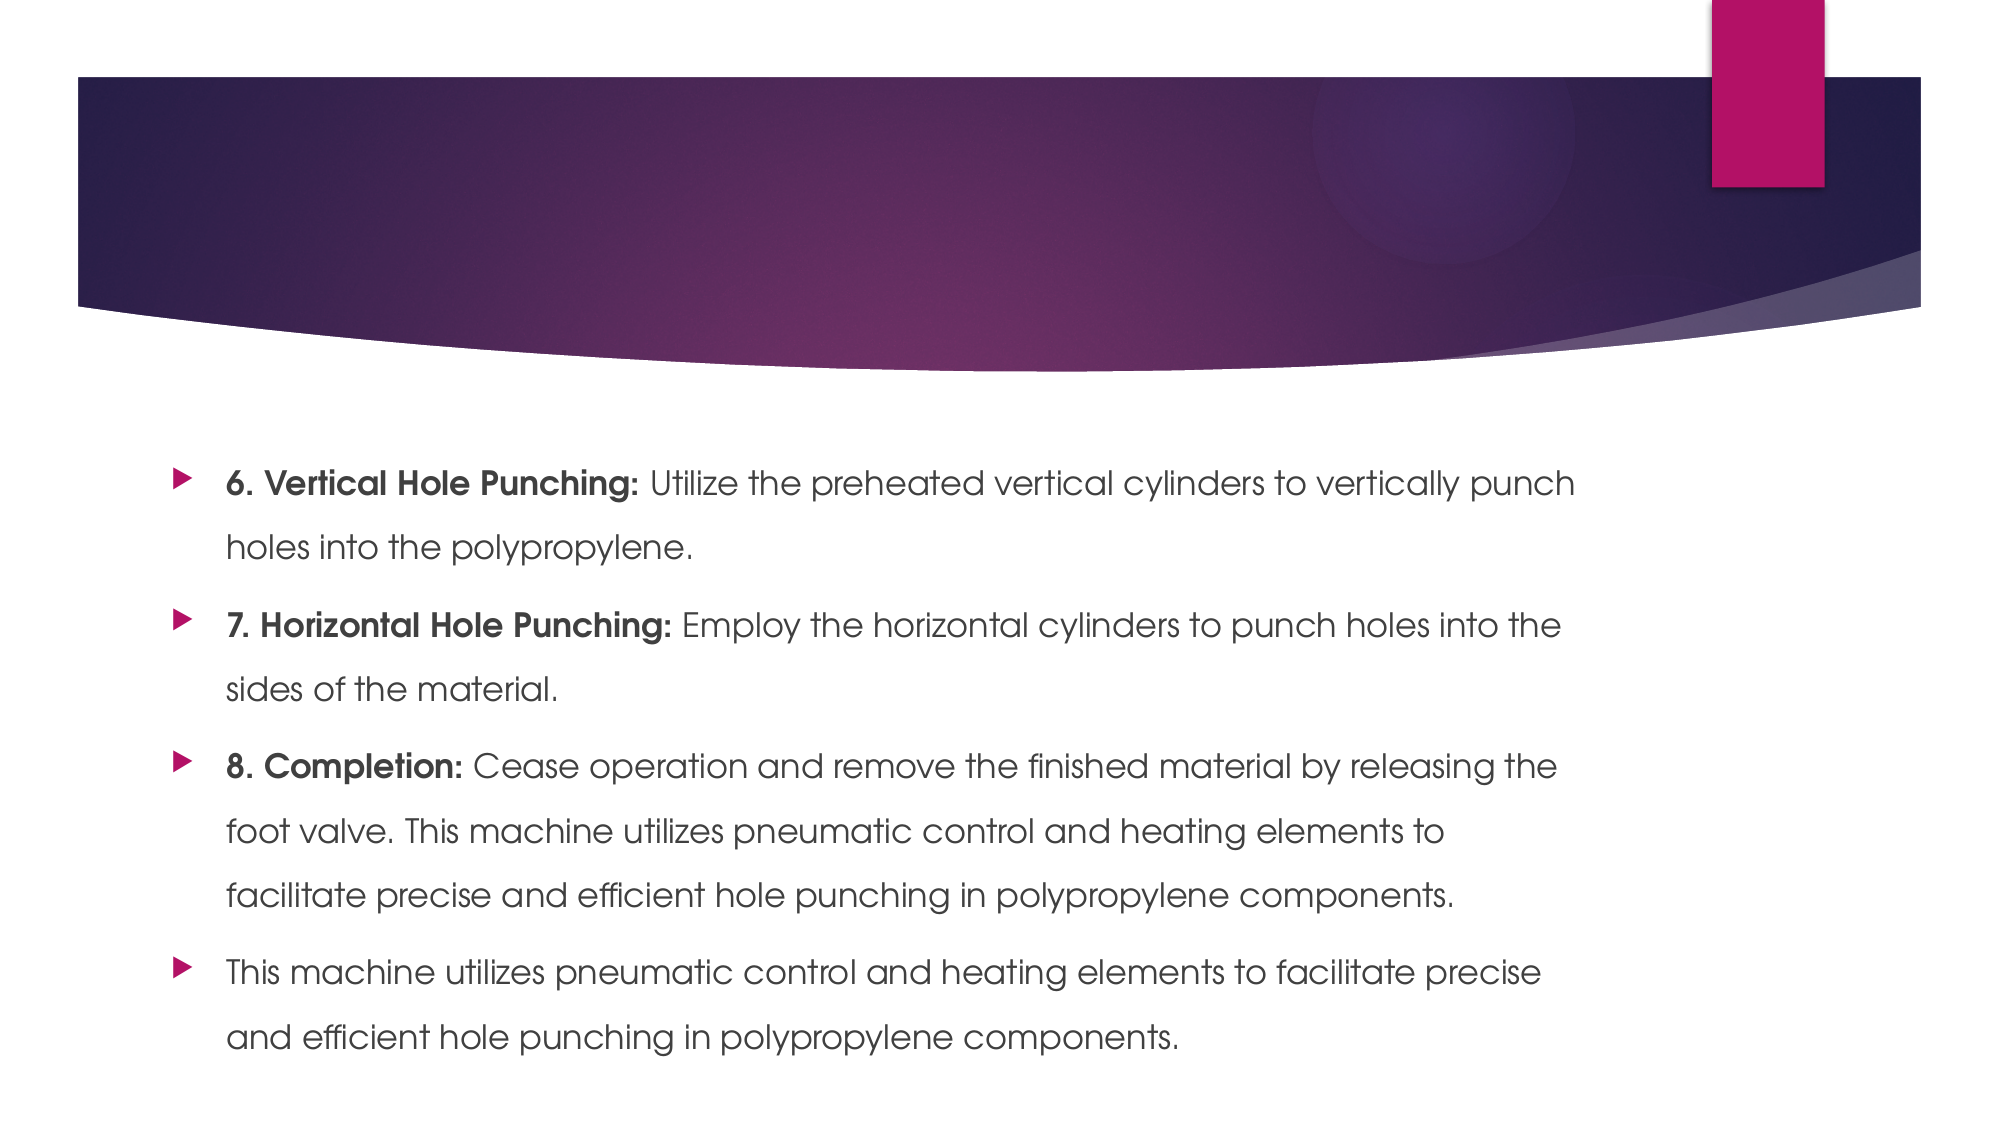

#
6. Vertical Hole Punching: Utilize the preheated vertical cylinders to vertically punch holes into the polypropylene.
7. Horizontal Hole Punching: Employ the horizontal cylinders to punch holes into the sides of the material.
8. Completion: Cease operation and remove the finished material by releasing the foot valve. This machine utilizes pneumatic control and heating elements to facilitate precise and efficient hole punching in polypropylene components.
This machine utilizes pneumatic control and heating elements to facilitate precise and efficient hole punching in polypropylene components.